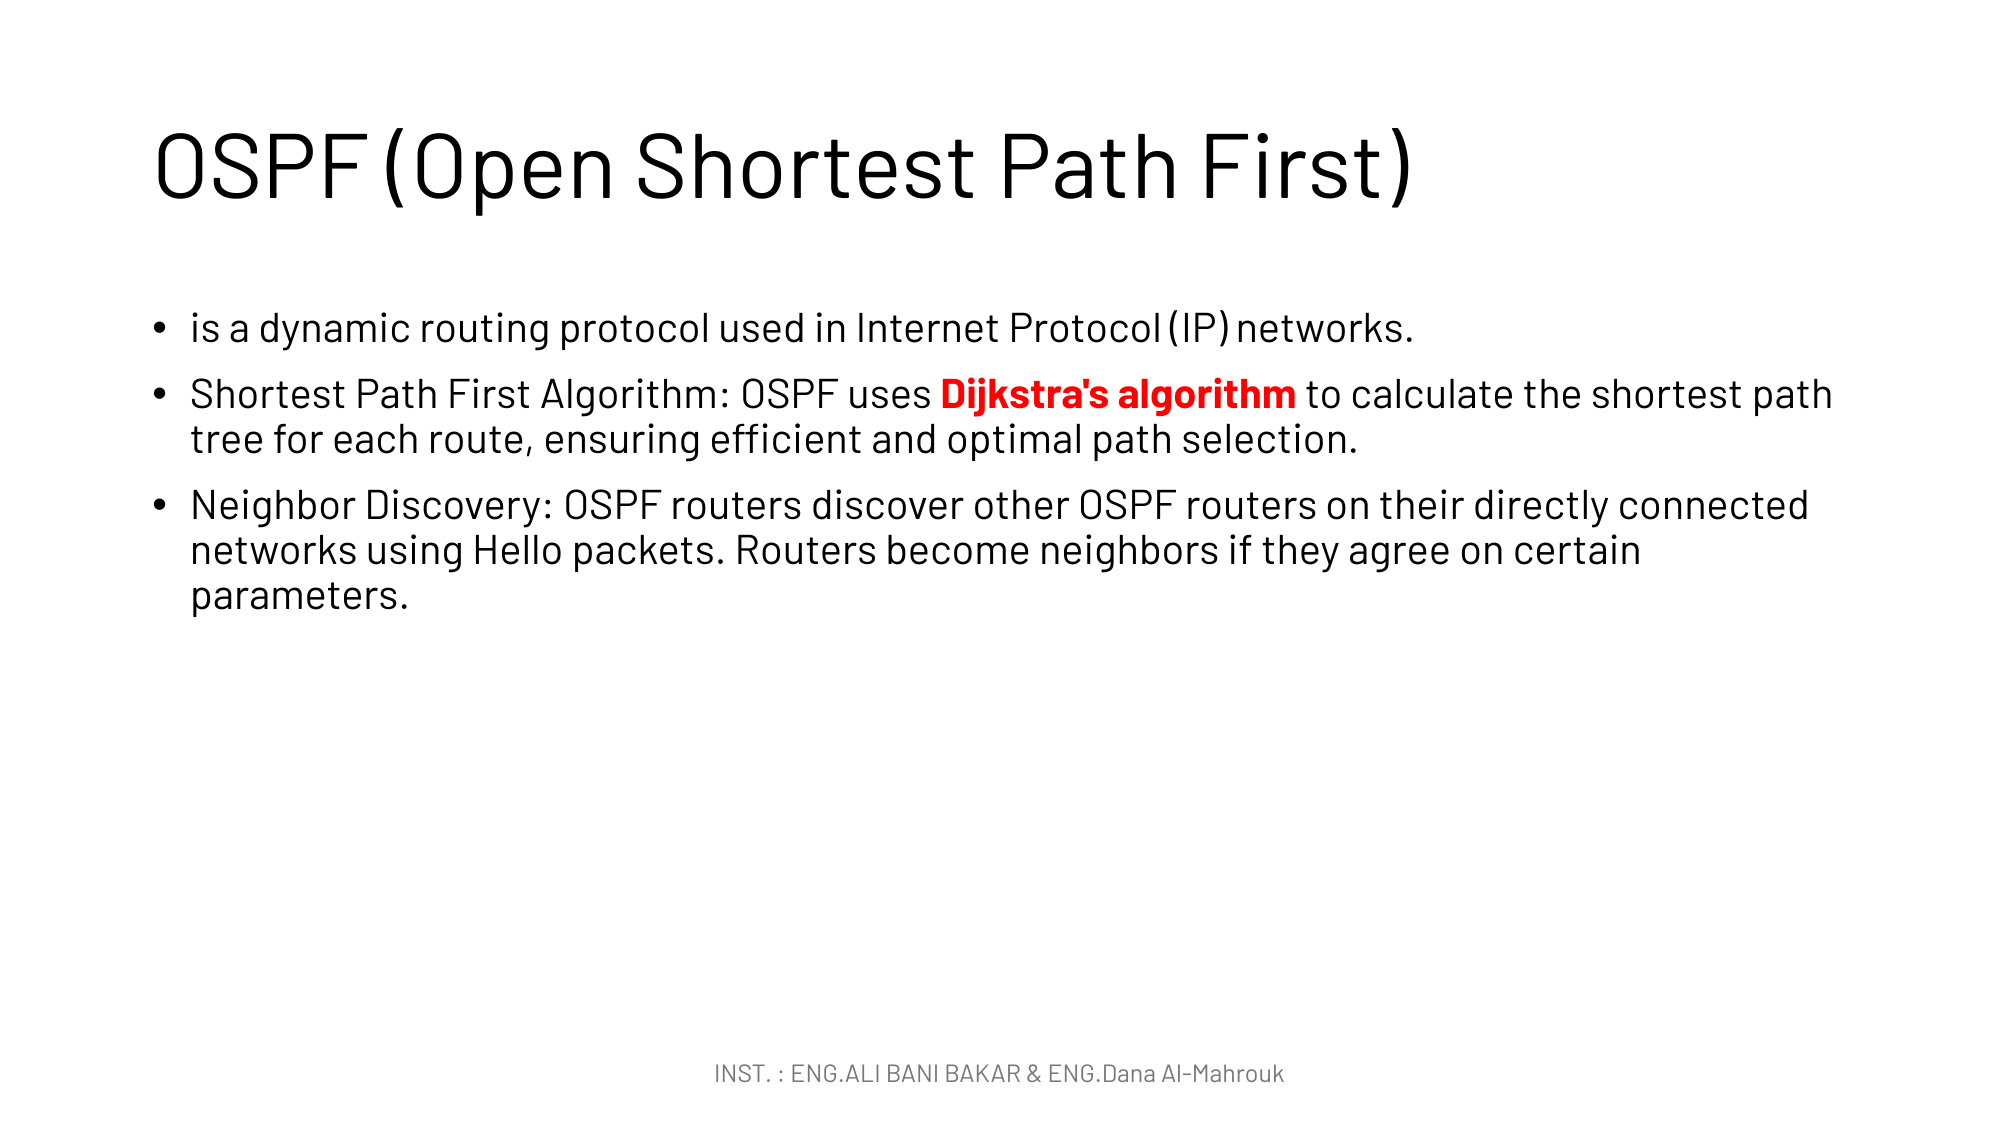

# OSPF (Open Shortest Path First)
is a dynamic routing protocol used in Internet Protocol (IP) networks.
Shortest Path First Algorithm: OSPF uses Dijkstra's algorithm to calculate the shortest path tree for each route, ensuring efficient and optimal path selection.
Neighbor Discovery: OSPF routers discover other OSPF routers on their directly connected networks using Hello packets. Routers become neighbors if they agree on certain parameters.
INST. : ENG.ALI BANI BAKAR & ENG.Dana Al-Mahrouk